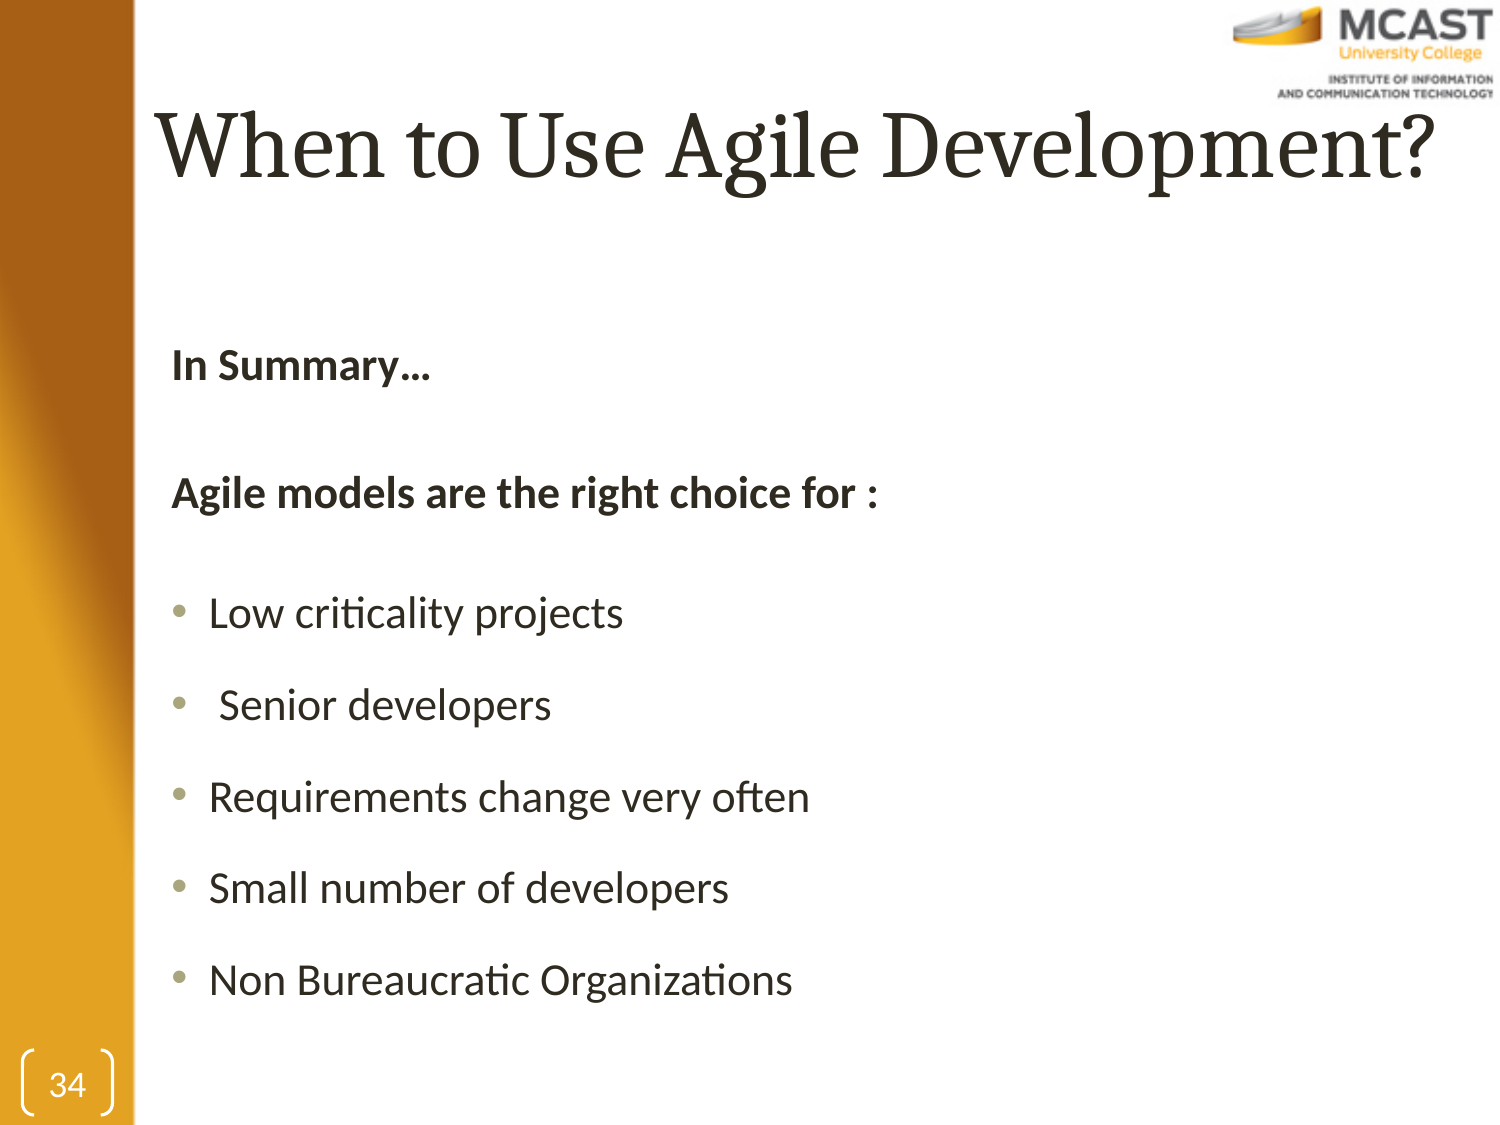

# When to Use Agile Development?

In Summary…

Agile models are the right choice for :

Low criticality projects
 Senior developers
Requirements change very often
Small number of developers
Non Bureaucratic Organizations

34